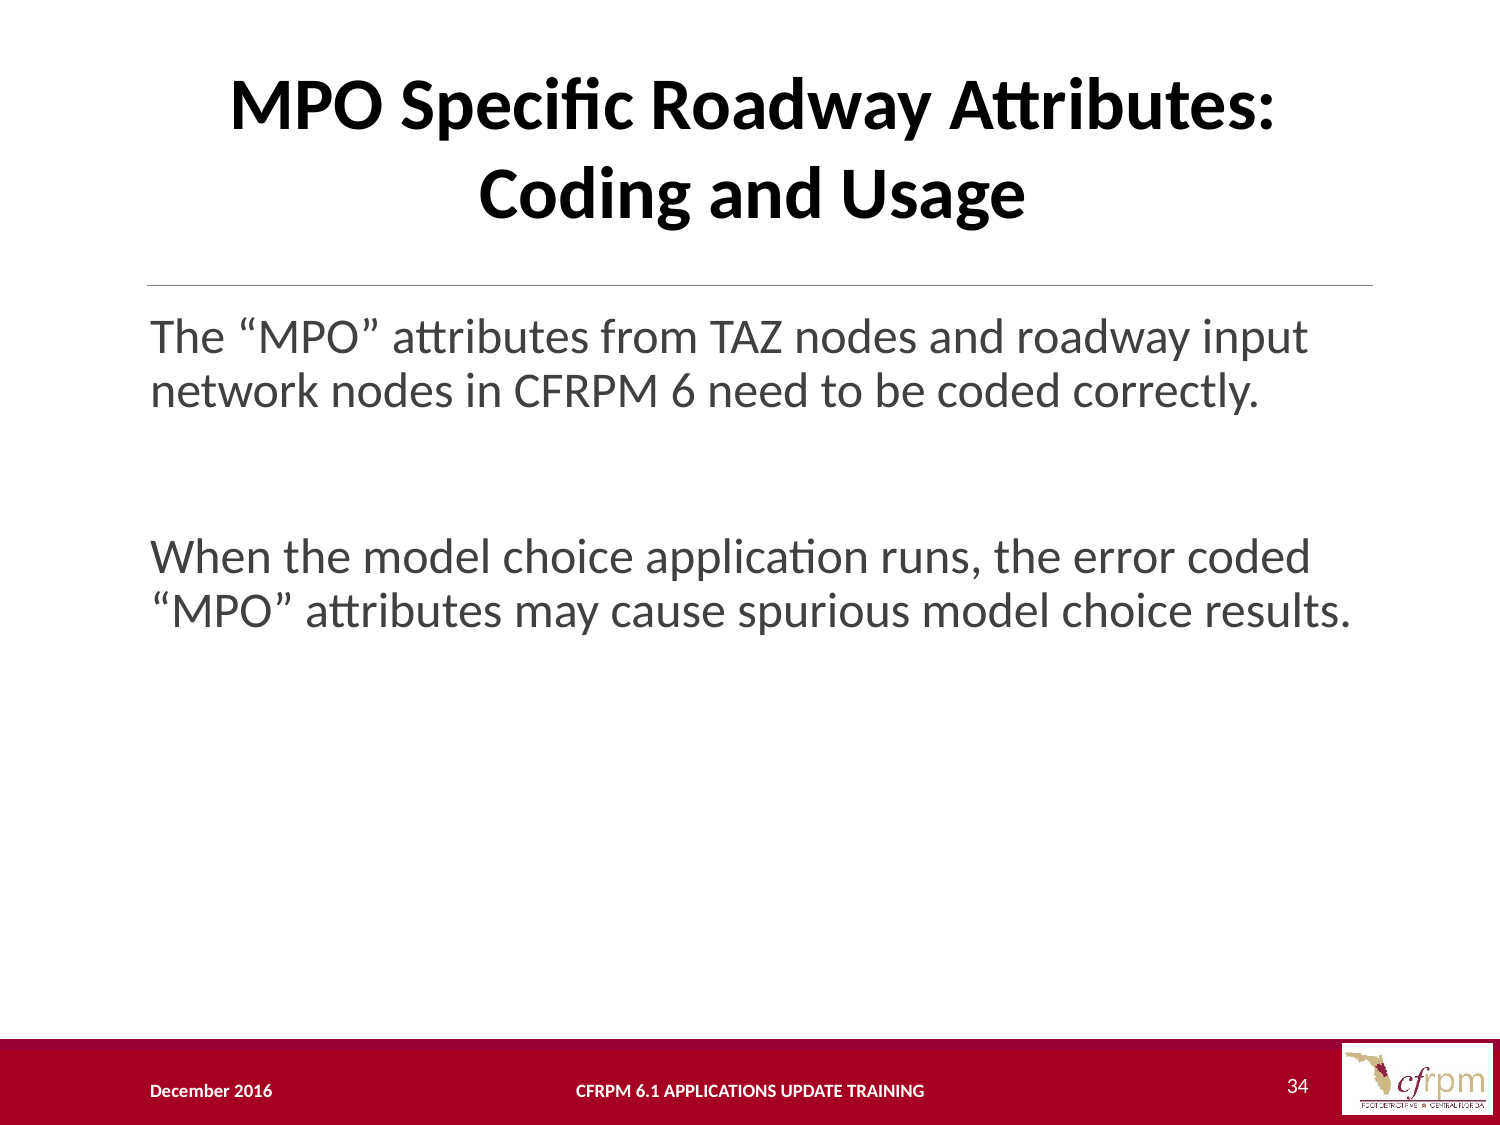

# MPO Specific Roadway Attributes: Coding and Usage
The “MPO” attributes from TAZ nodes and roadway input network nodes in CFRPM 6 need to be coded correctly.

When the model choice application runs, the error coded “MPO” attributes may cause spurious model choice results.

34
December 2016
CFRPM 6.1 Applications Update Training